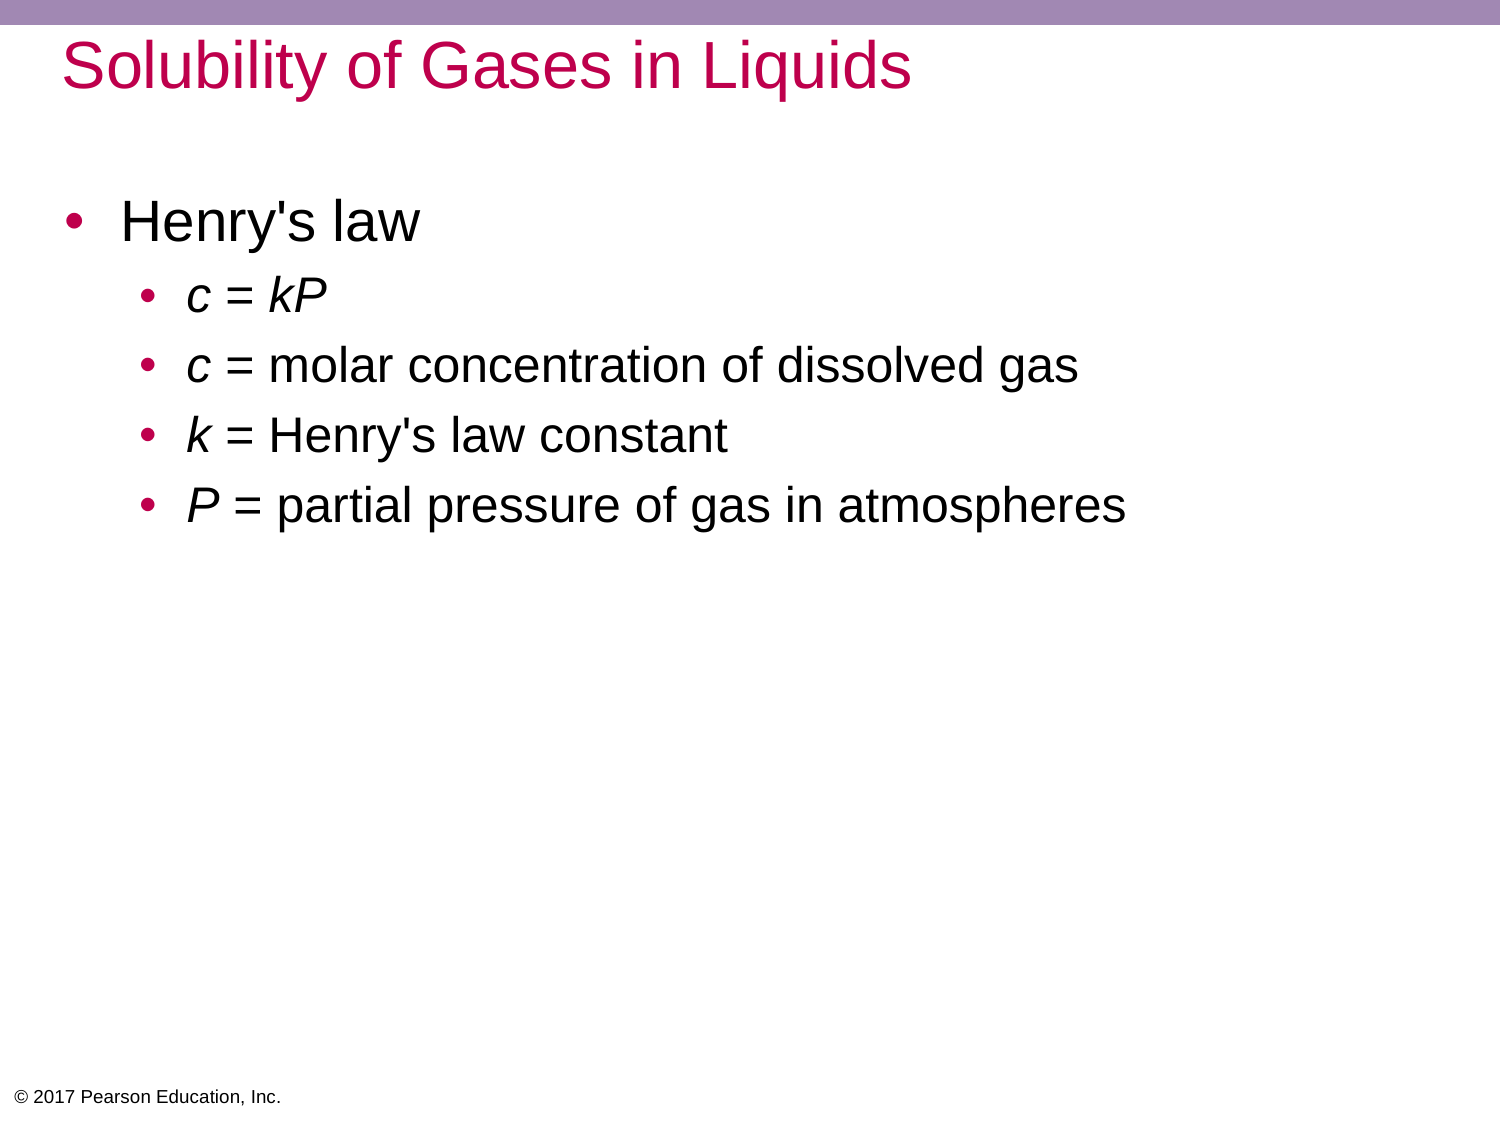

# Solubility of Gases in Liquids
Henry's law
c = kP
c = molar concentration of dissolved gas
k = Henry's law constant
P = partial pressure of gas in atmospheres